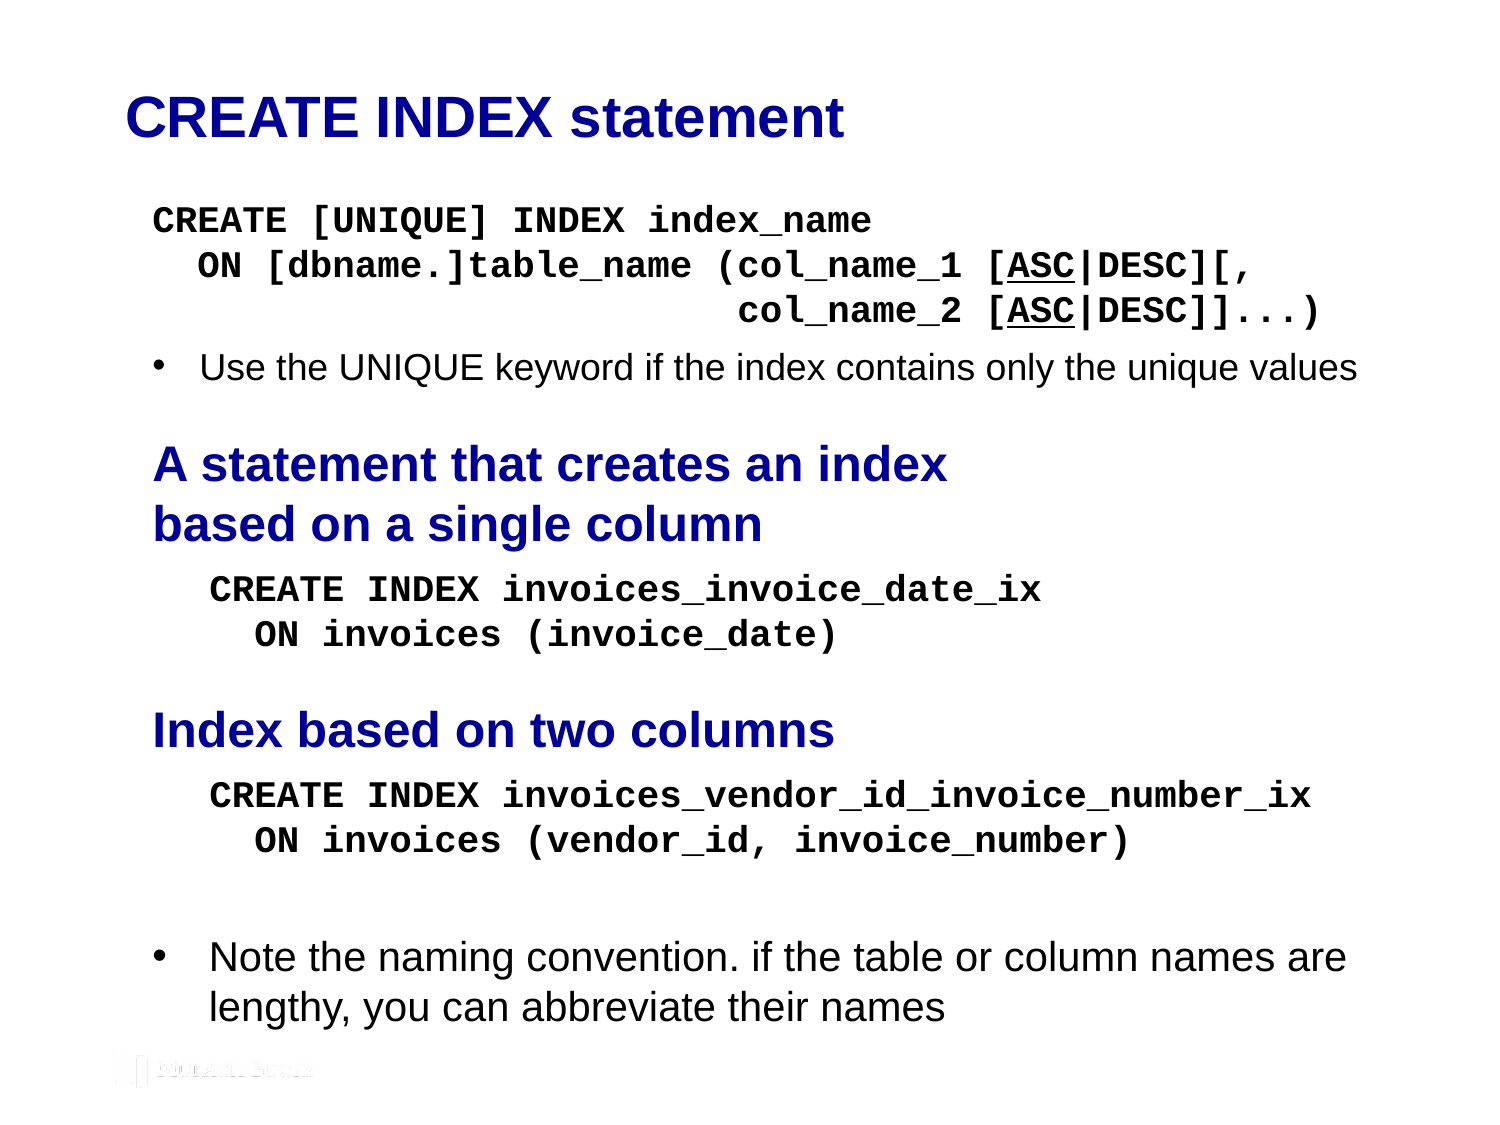

# CREATE INDEX statement
CREATE [UNIQUE] INDEX index_name
  ON [dbname.]table_name (col_name_1 [ASC|DESC][,
                          col_name_2 [ASC|DESC]]...)
Use the UNIQUE keyword if the index contains only the unique values
A statement that creates an index
based on a single column
CREATE INDEX invoices_invoice_date_ix
  ON invoices (invoice_date)
Index based on two columns
CREATE INDEX invoices_vendor_id_invoice_number_ix
  ON invoices (vendor_id, invoice_number)

Note the naming convention. if the table or column names are lengthy, you can abbreviate their names

© 2019, Mike Murach & Associates, Inc.

C11, Slide 88